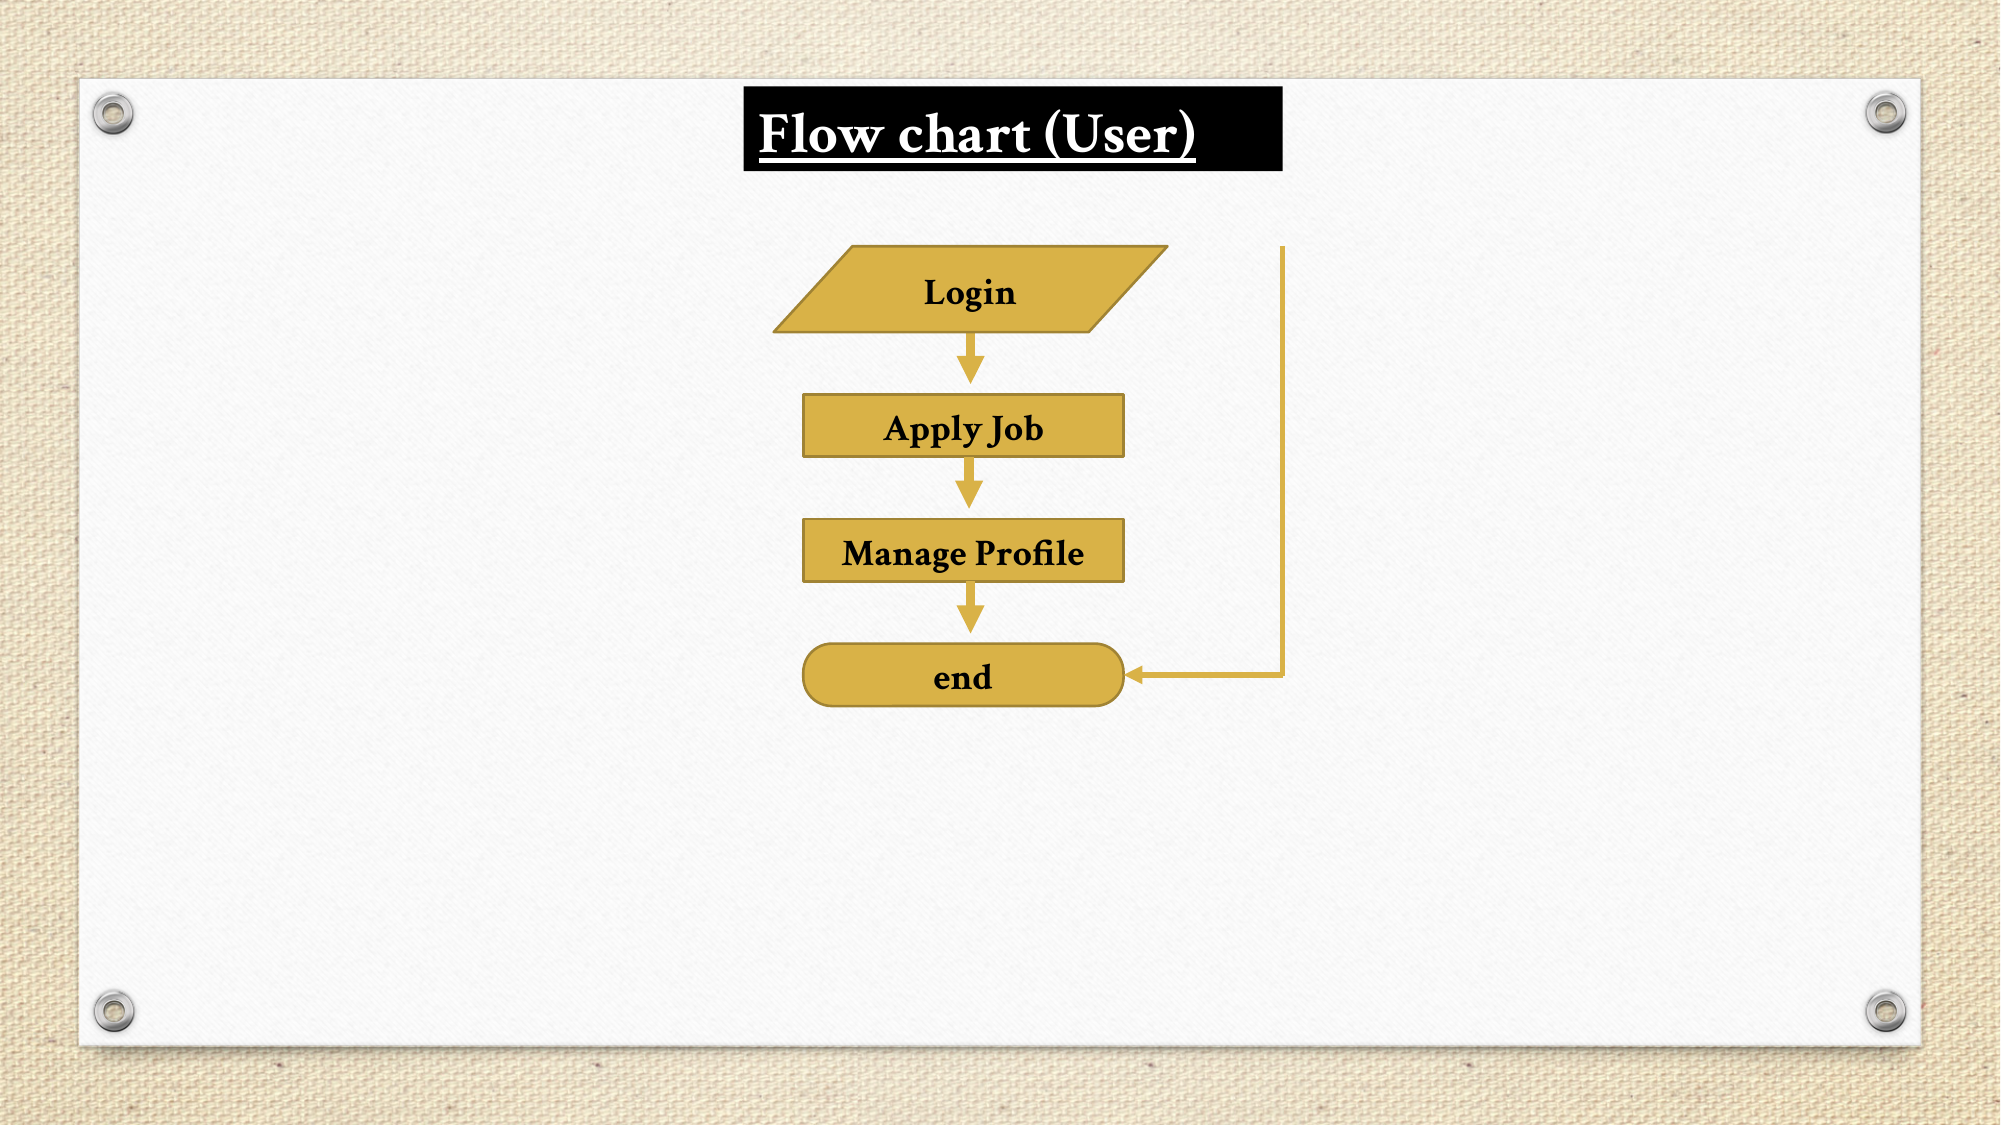

Flow chart (User)
Login
Apply Job
Manage Profile
end